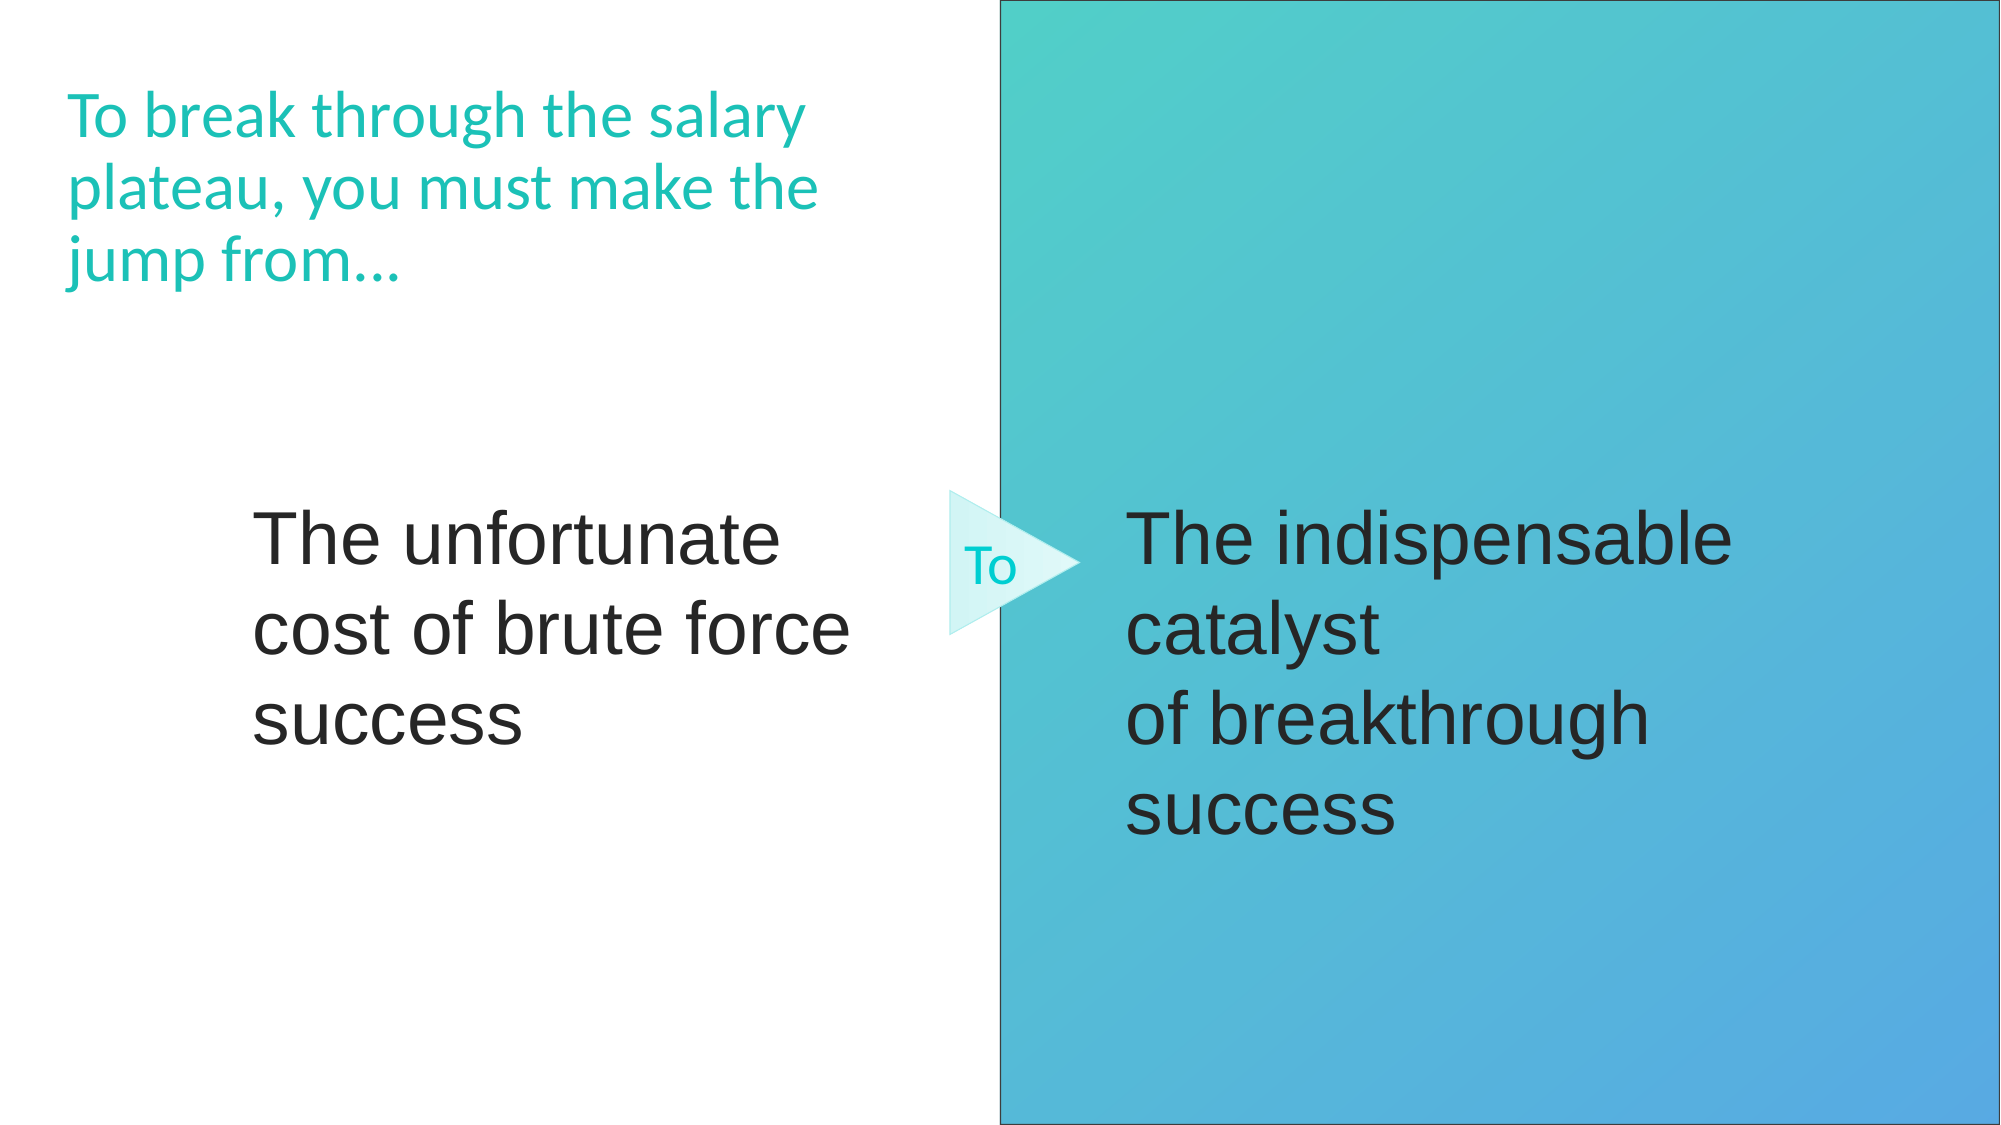

To break through the salary plateau, you must make the jump from...
The unfortunate cost of brute force success
The indispensable catalyst
of breakthrough
success

To